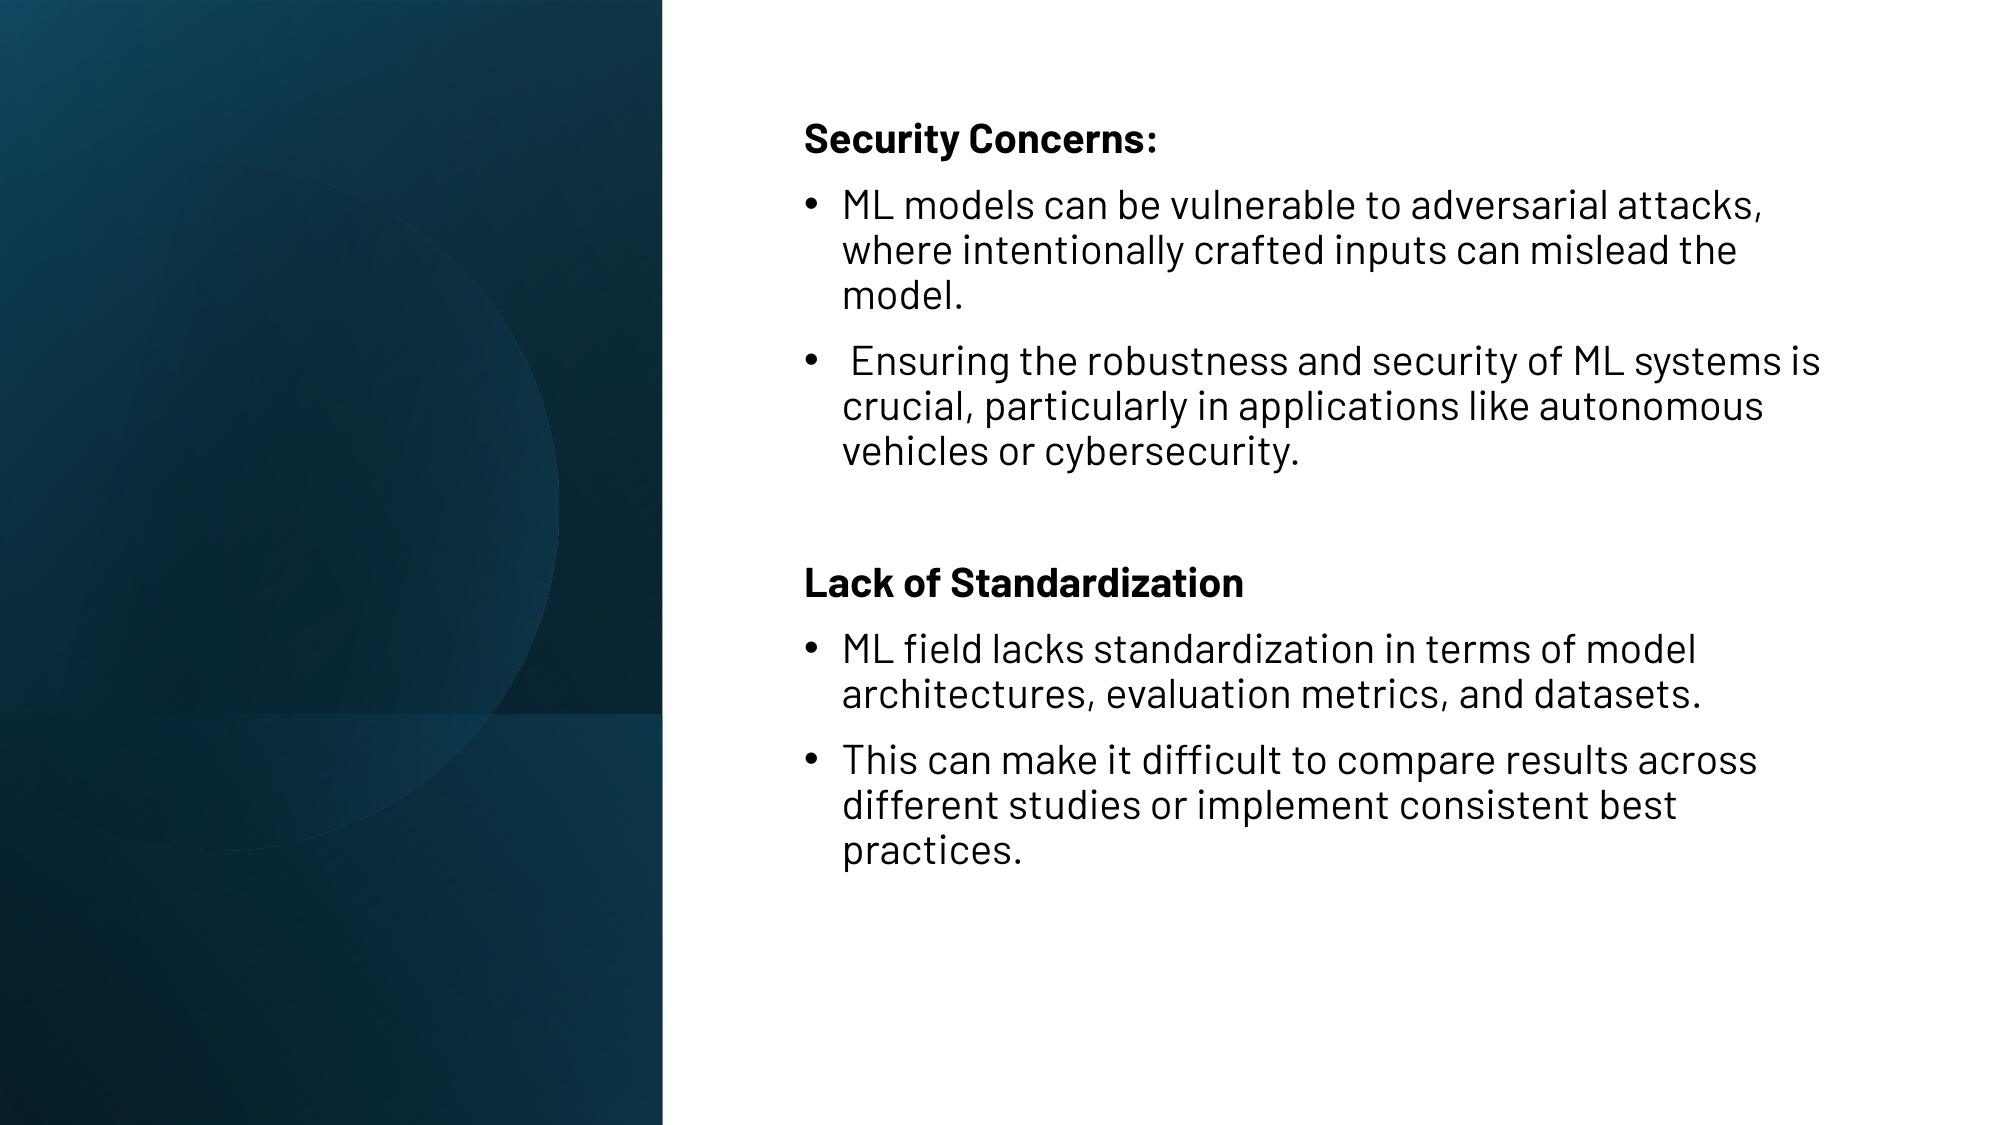

Security Concerns:
ML models can be vulnerable to adversarial attacks, where intentionally crafted inputs can mislead the model.
 Ensuring the robustness and security of ML systems is crucial, particularly in applications like autonomous vehicles or cybersecurity.

Lack of Standardization
ML field lacks standardization in terms of model architectures, evaluation metrics, and datasets.
This can make it difficult to compare results across different studies or implement consistent best practices.